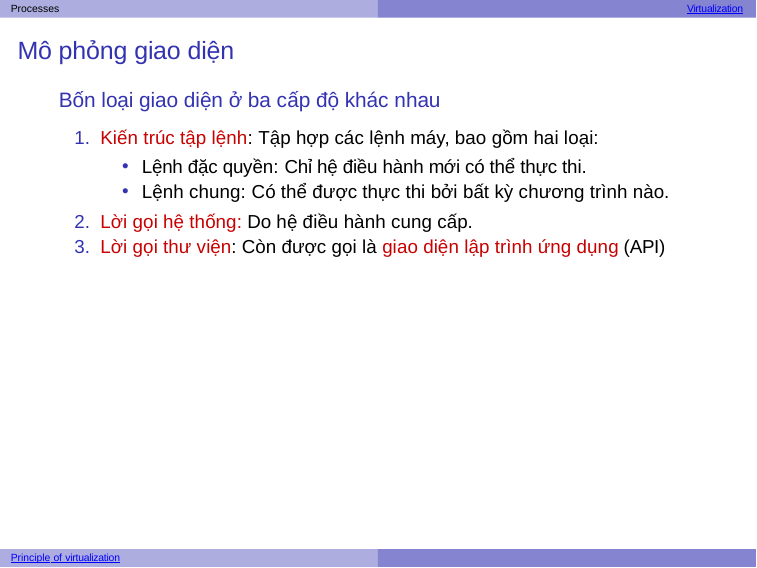

Processes	Virtualization
# Mô phỏng giao diện
Bốn loại giao diện ở ba cấp độ khác nhau
Kiến trúc tập lệnh: Tập hợp các lệnh máy, bao gồm hai loại:
Lệnh đặc quyền: Chỉ hệ điều hành mới có thể thực thi.
Lệnh chung: Có thể được thực thi bởi bất kỳ chương trình nào.
Lời gọi hệ thống: Do hệ điều hành cung cấp.
Lời gọi thư viện: Còn được gọi là giao diện lập trình ứng dụng (API)

Principle of virtualization